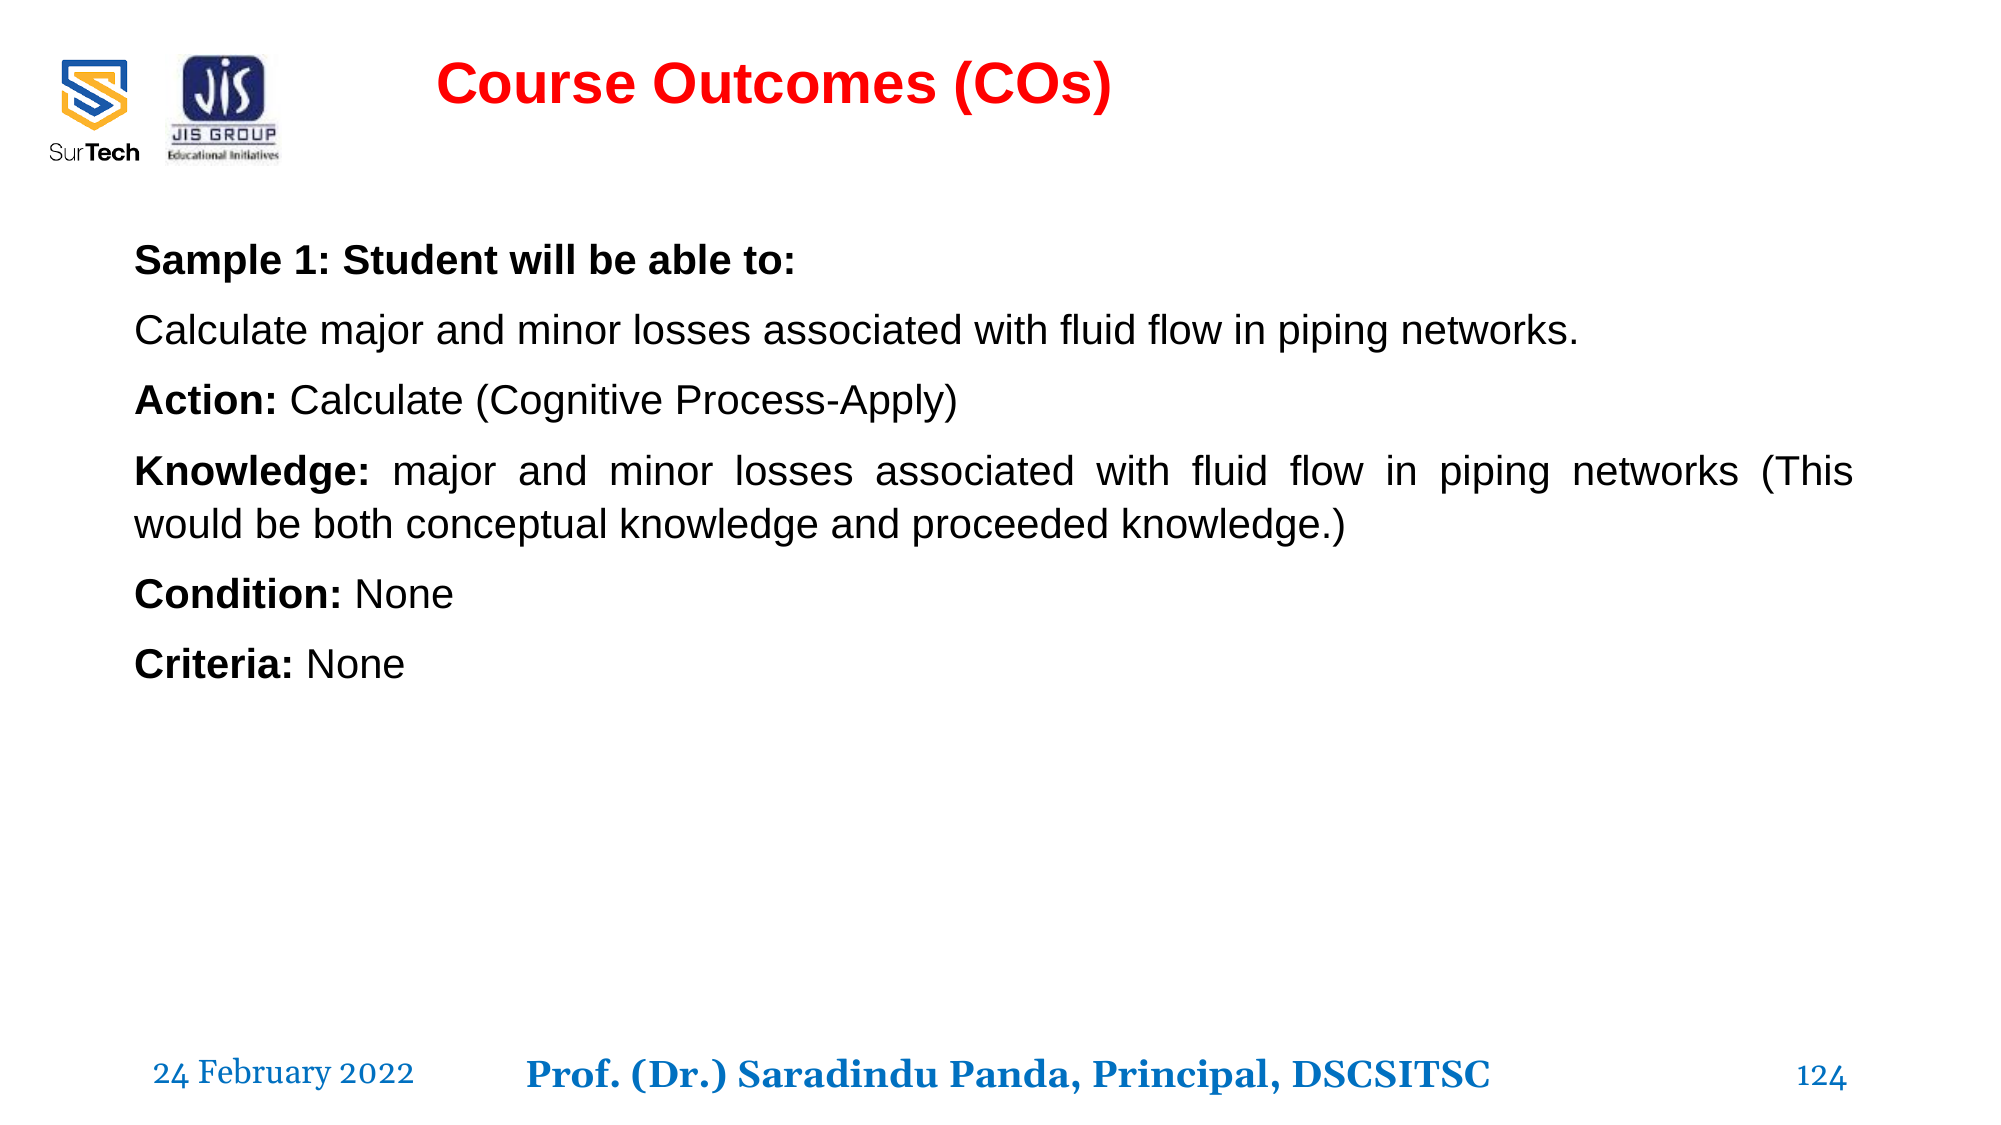

Course Outcomes (COs)
Sample 1: Student will be able to:
Calculate major and minor losses associated with fluid flow in piping networks.
Action: Calculate (Cognitive Process-Apply)
Knowledge: major and minor losses associated with fluid flow in piping networks (This would be both conceptual knowledge and proceeded knowledge.)
Condition: None
Criteria: None
24 February 2022
Prof. (Dr.) Saradindu Panda, Principal, DSCSITSC
124